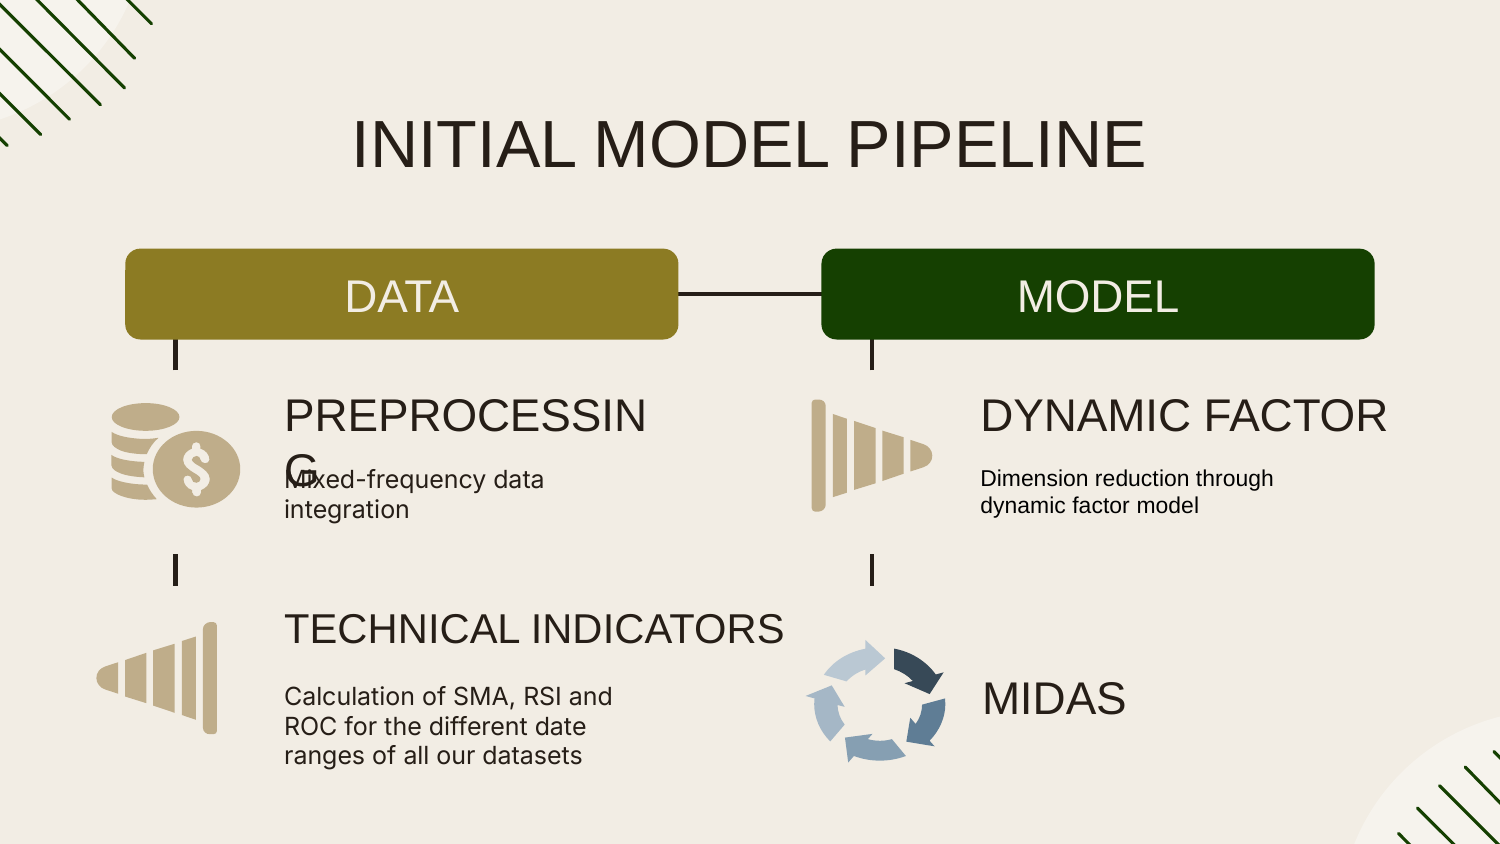

# INITIAL MODEL PIPELINE
DATA
MODEL
PREPROCESSING
DYNAMIC FACTOR

Mixed-frequency data integration
Dimension reduction through dynamic factor model
TECHNICAL INDICATORS

MIDAS
Calculation of SMA, RSI and ROC for the different date ranges of all our datasets